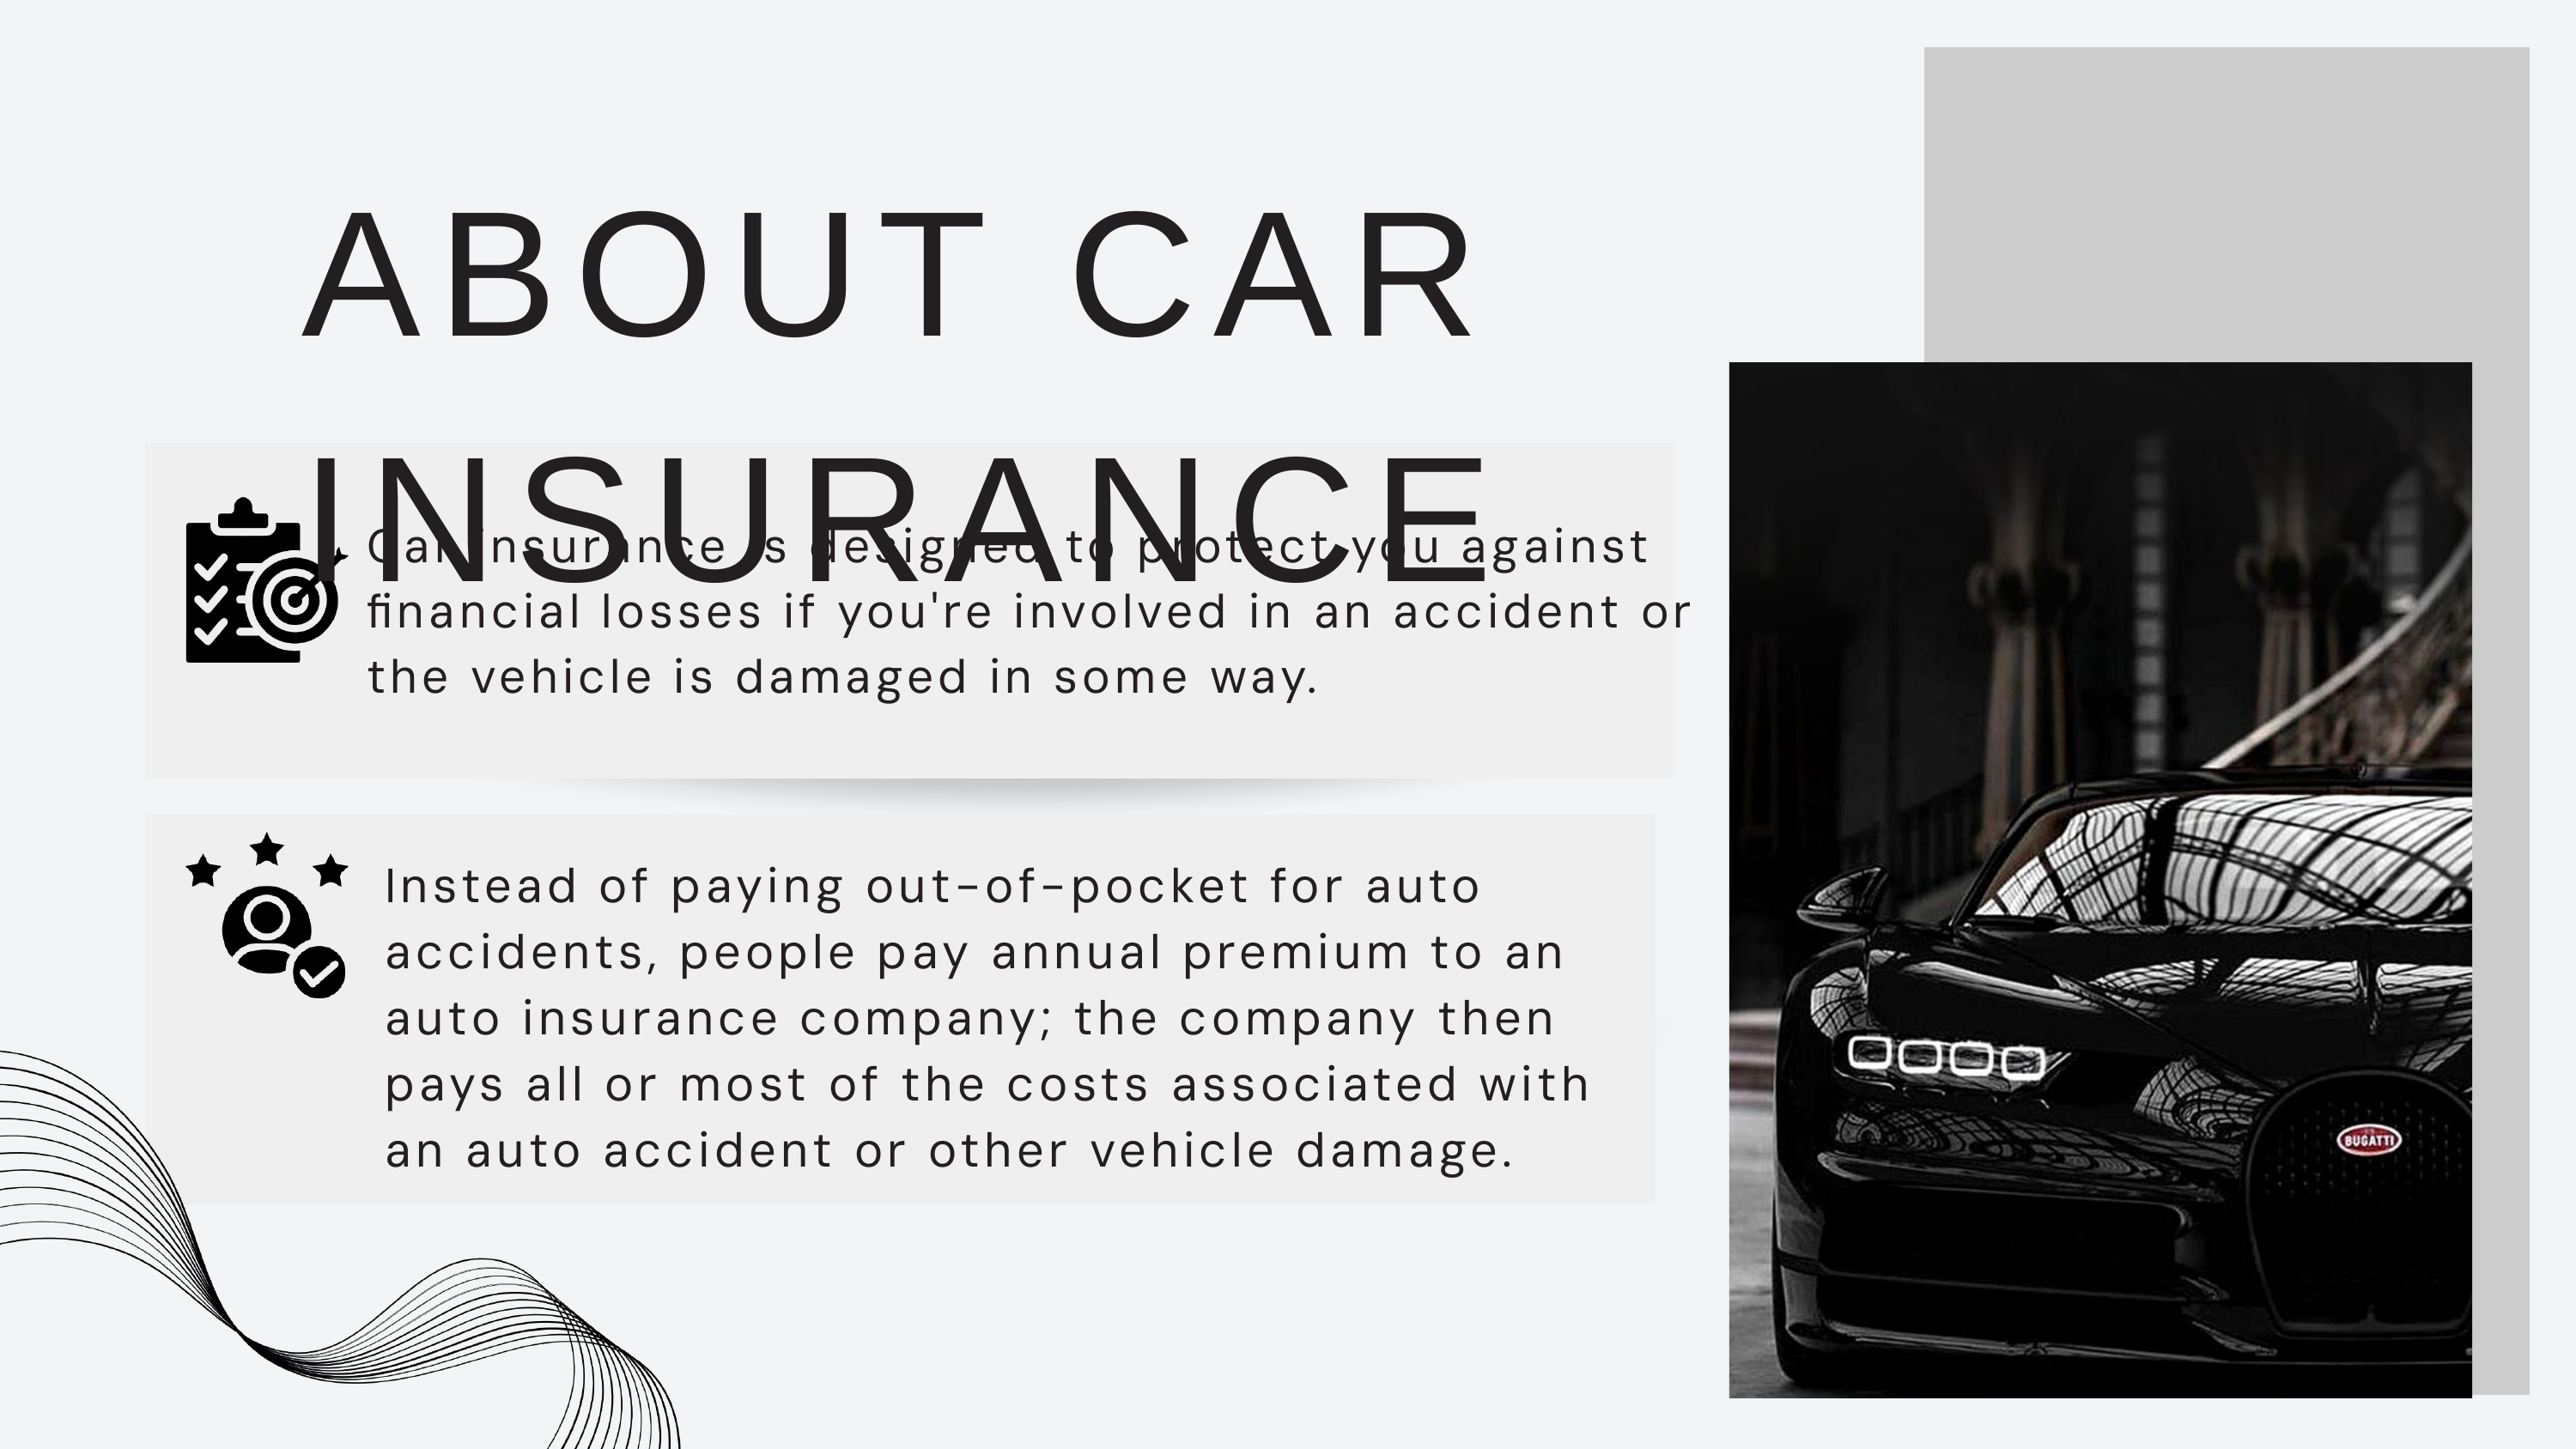

ABOUT CAR INSURANCE

Car insurance is designed to protect you against financial losses if you're involved in an accident or the vehicle is damaged in some way.

Instead of paying out-of-pocket for auto accidents, people pay annual premium to an auto insurance company; the company then pays all or most of the costs associated with an auto accident or other vehicle damage.